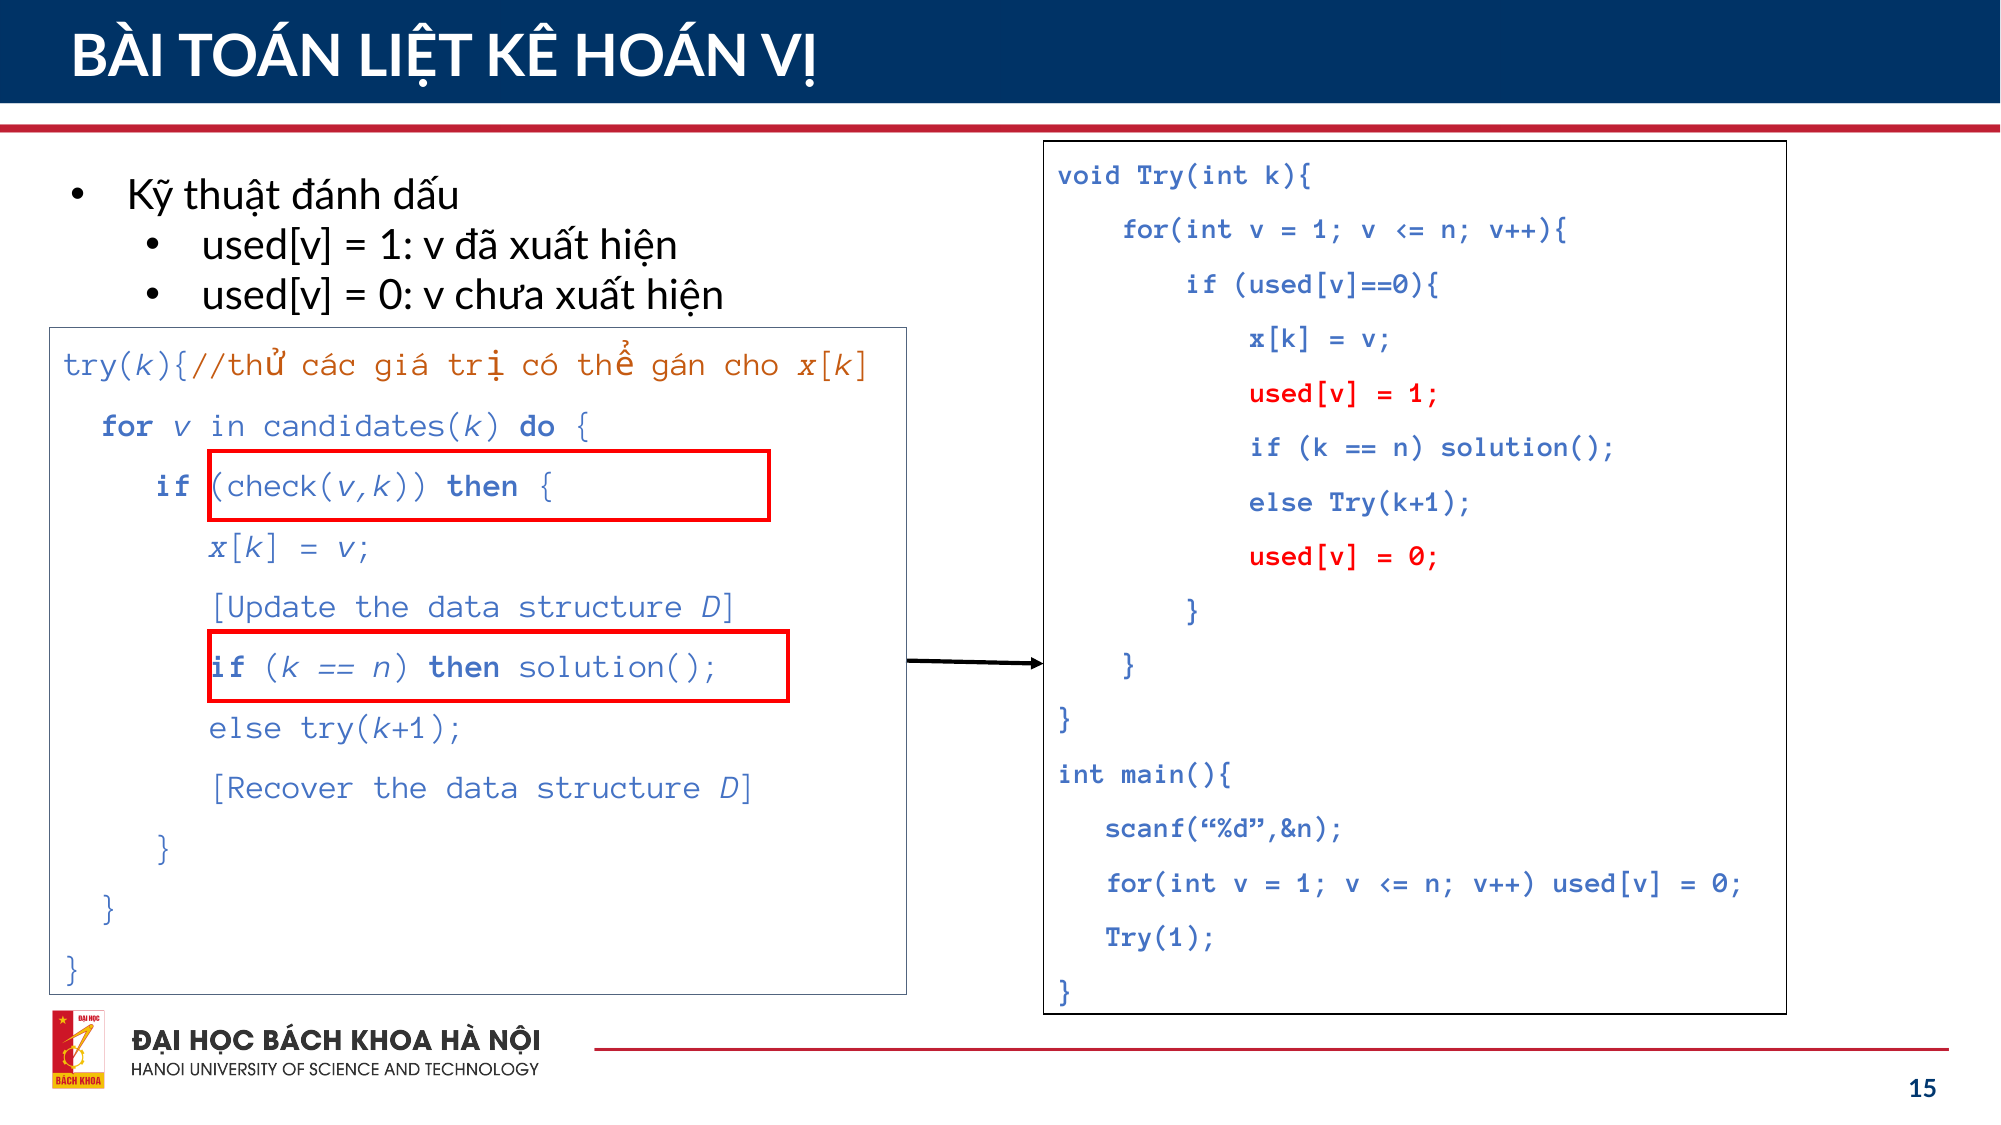

# BÀI TOÁN LIỆT KÊ HOÁN VỊ
void Try(int k){
    for(int v = 1; v <= n; v++){
        if (used[v]==0){
            x[k] = v;
            used[v] = 1;
            if (k == n) solution();
            else Try(k+1);
            used[v] = 0;
        }
    }
}
int main(){
   scanf(“%d”,&n);
   for(int v = 1; v <= n; v++) used[v] = 0;
   Try(1);
}
Kỹ thuật đánh dấu
used[v] = 1: v đã xuất hiện
used[v] = 0: v chưa xuất hiện
try(k){//thử các giá trị có thể gán cho x[k]
  for v in candidates(k) do {
     if (check(v,k)) then {
        x[k] = v;
        [Update the data structure D]
        if (k == n) then solution();
        else try(k+1);
        [Recover the data structure D]
     }
  }
}

15